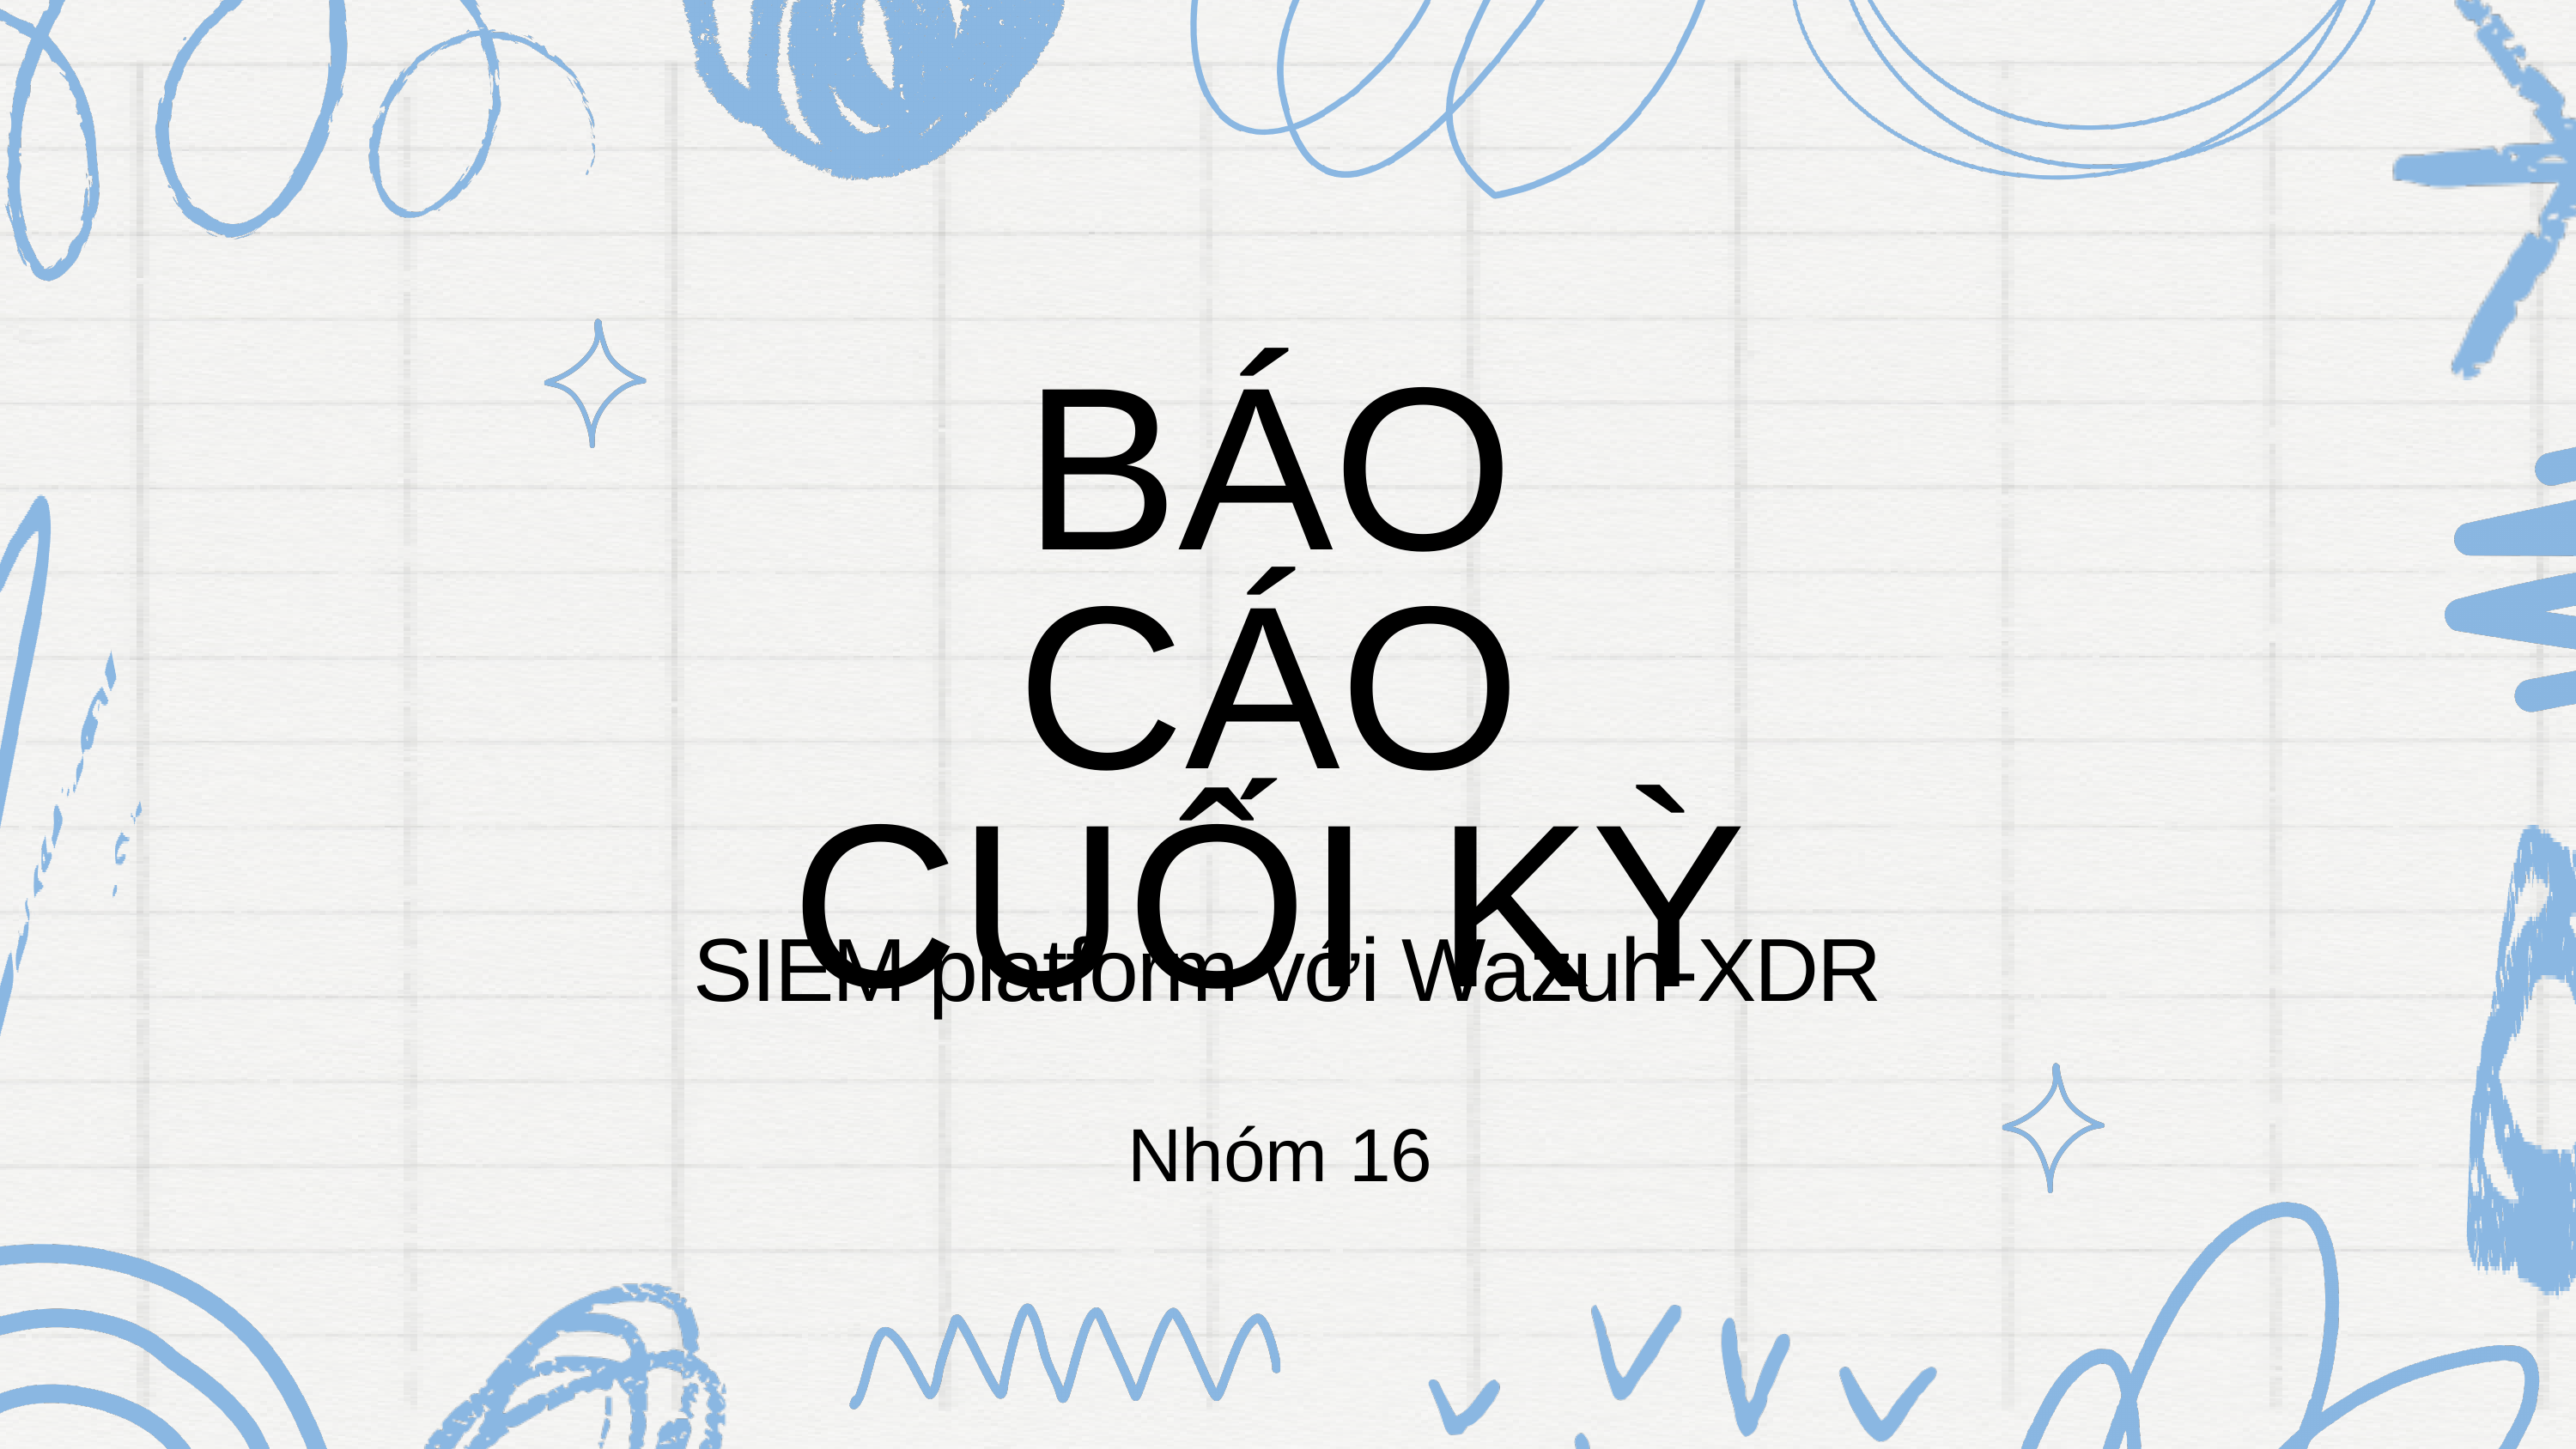

BÁO CÁO CUỐI KỲ

SIEM platform với Wazuh-XDR

Nhóm 16